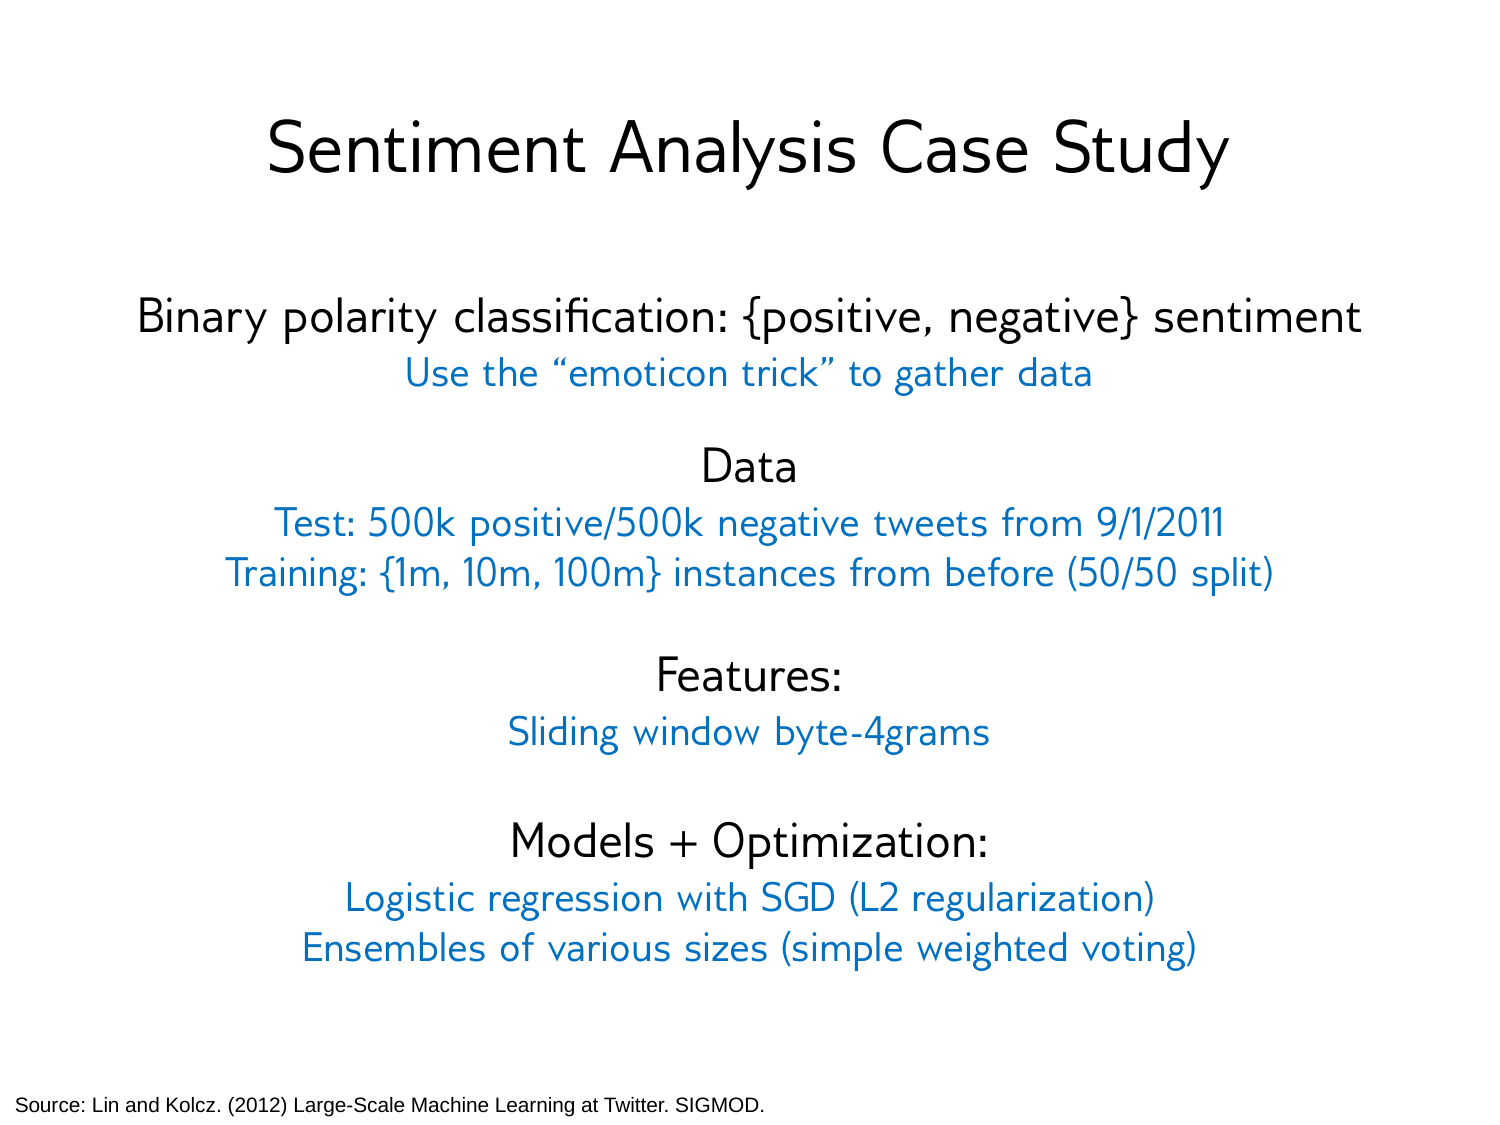

Sentiment Analysis Case Study
Binary polarity classification: {positive, negative} sentiment
Use the “emoticon trick” to gather data
Data
Test: 500k positive/500k negative tweets from 9/1/2011
Training: {1m, 10m, 100m} instances from before (50/50 split)
Features:
Sliding window byte-4grams
Models + Optimization:
Logistic regression with SGD (L2 regularization)
Ensembles of various sizes (simple weighted voting)
Source: Lin and Kolcz. (2012) Large-Scale Machine Learning at Twitter. SIGMOD.